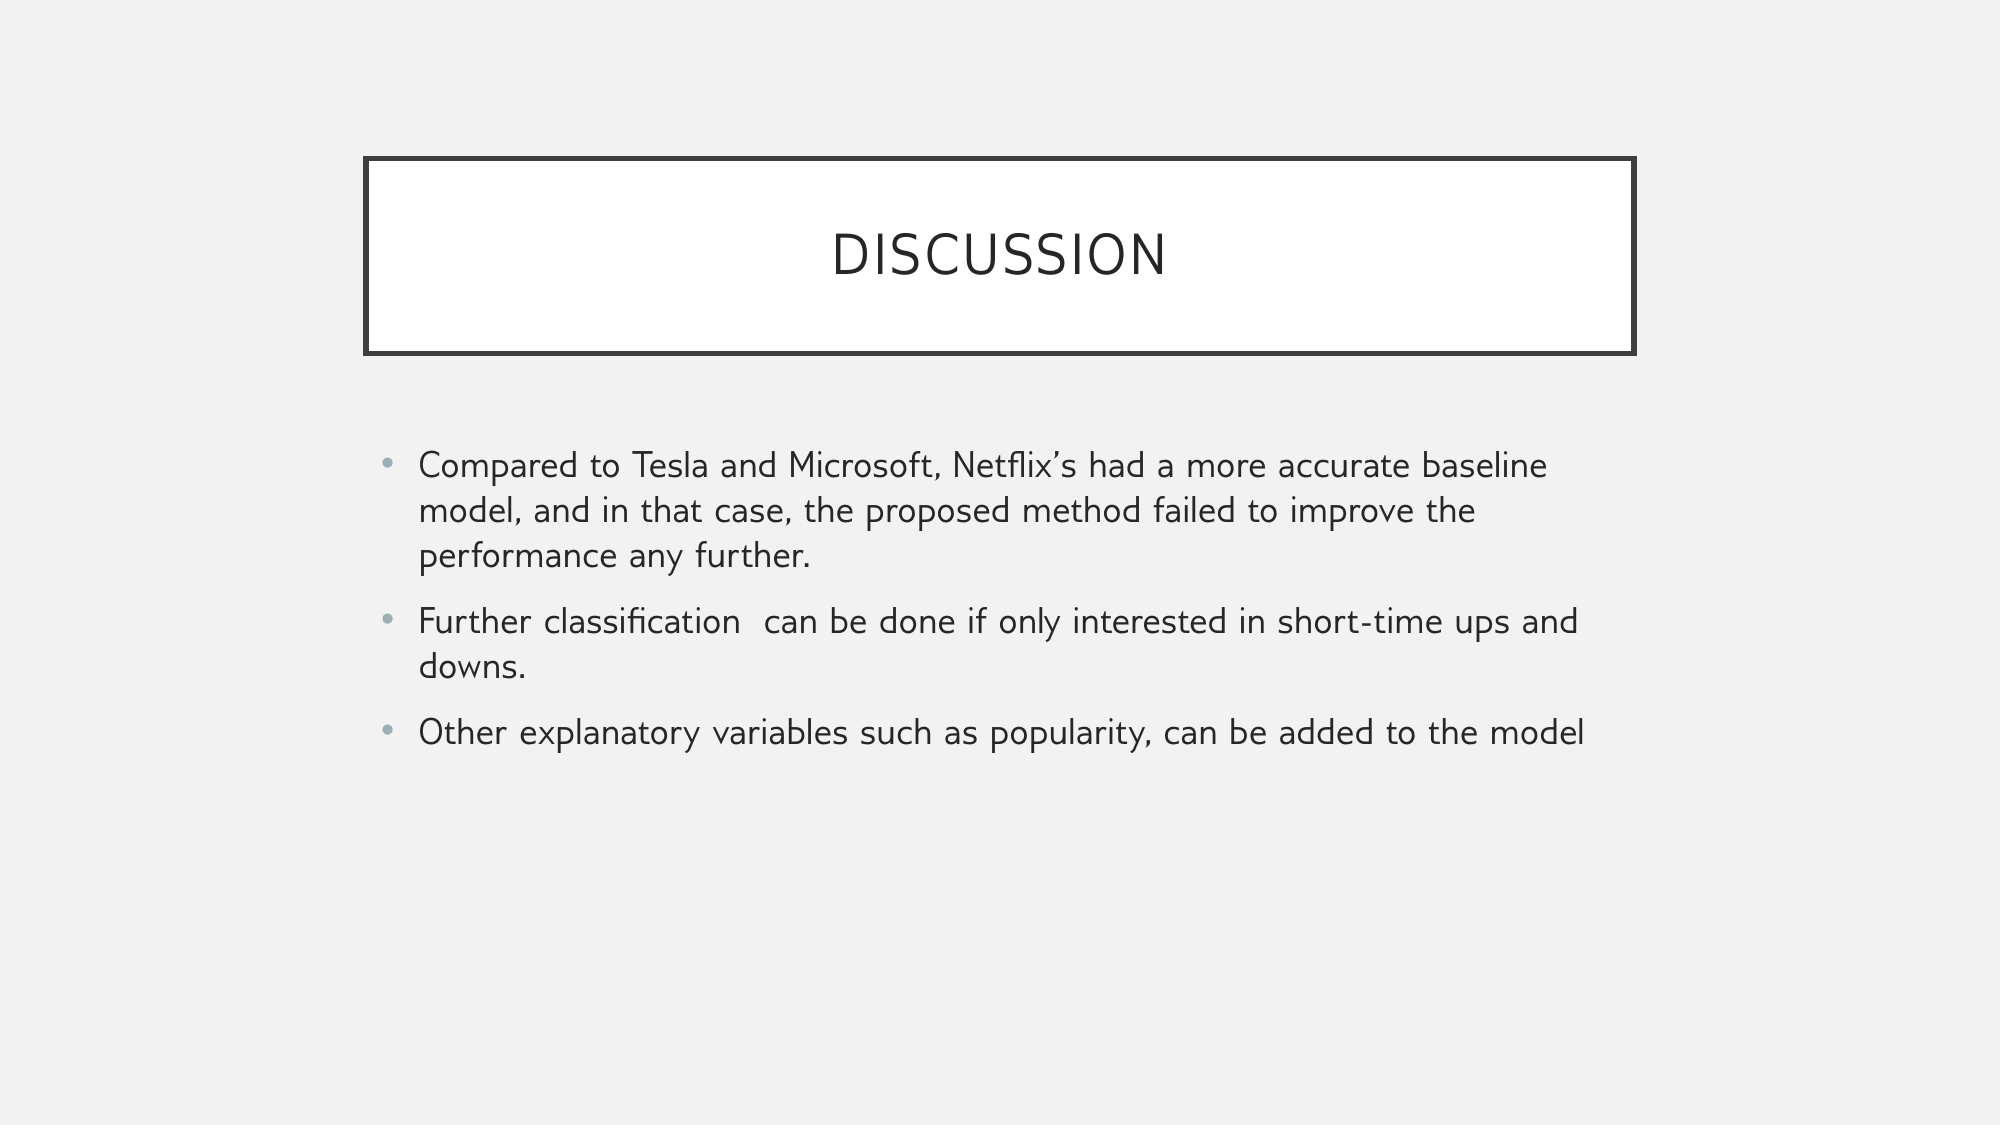

# discussion
Compared to Tesla and Microsoft, Netflix’s had a more accurate baseline model, and in that case, the proposed method failed to improve the performance any further.
Further classification  can be done if only interested in short-time ups and downs.
Other explanatory variables such as popularity, can be added to the model